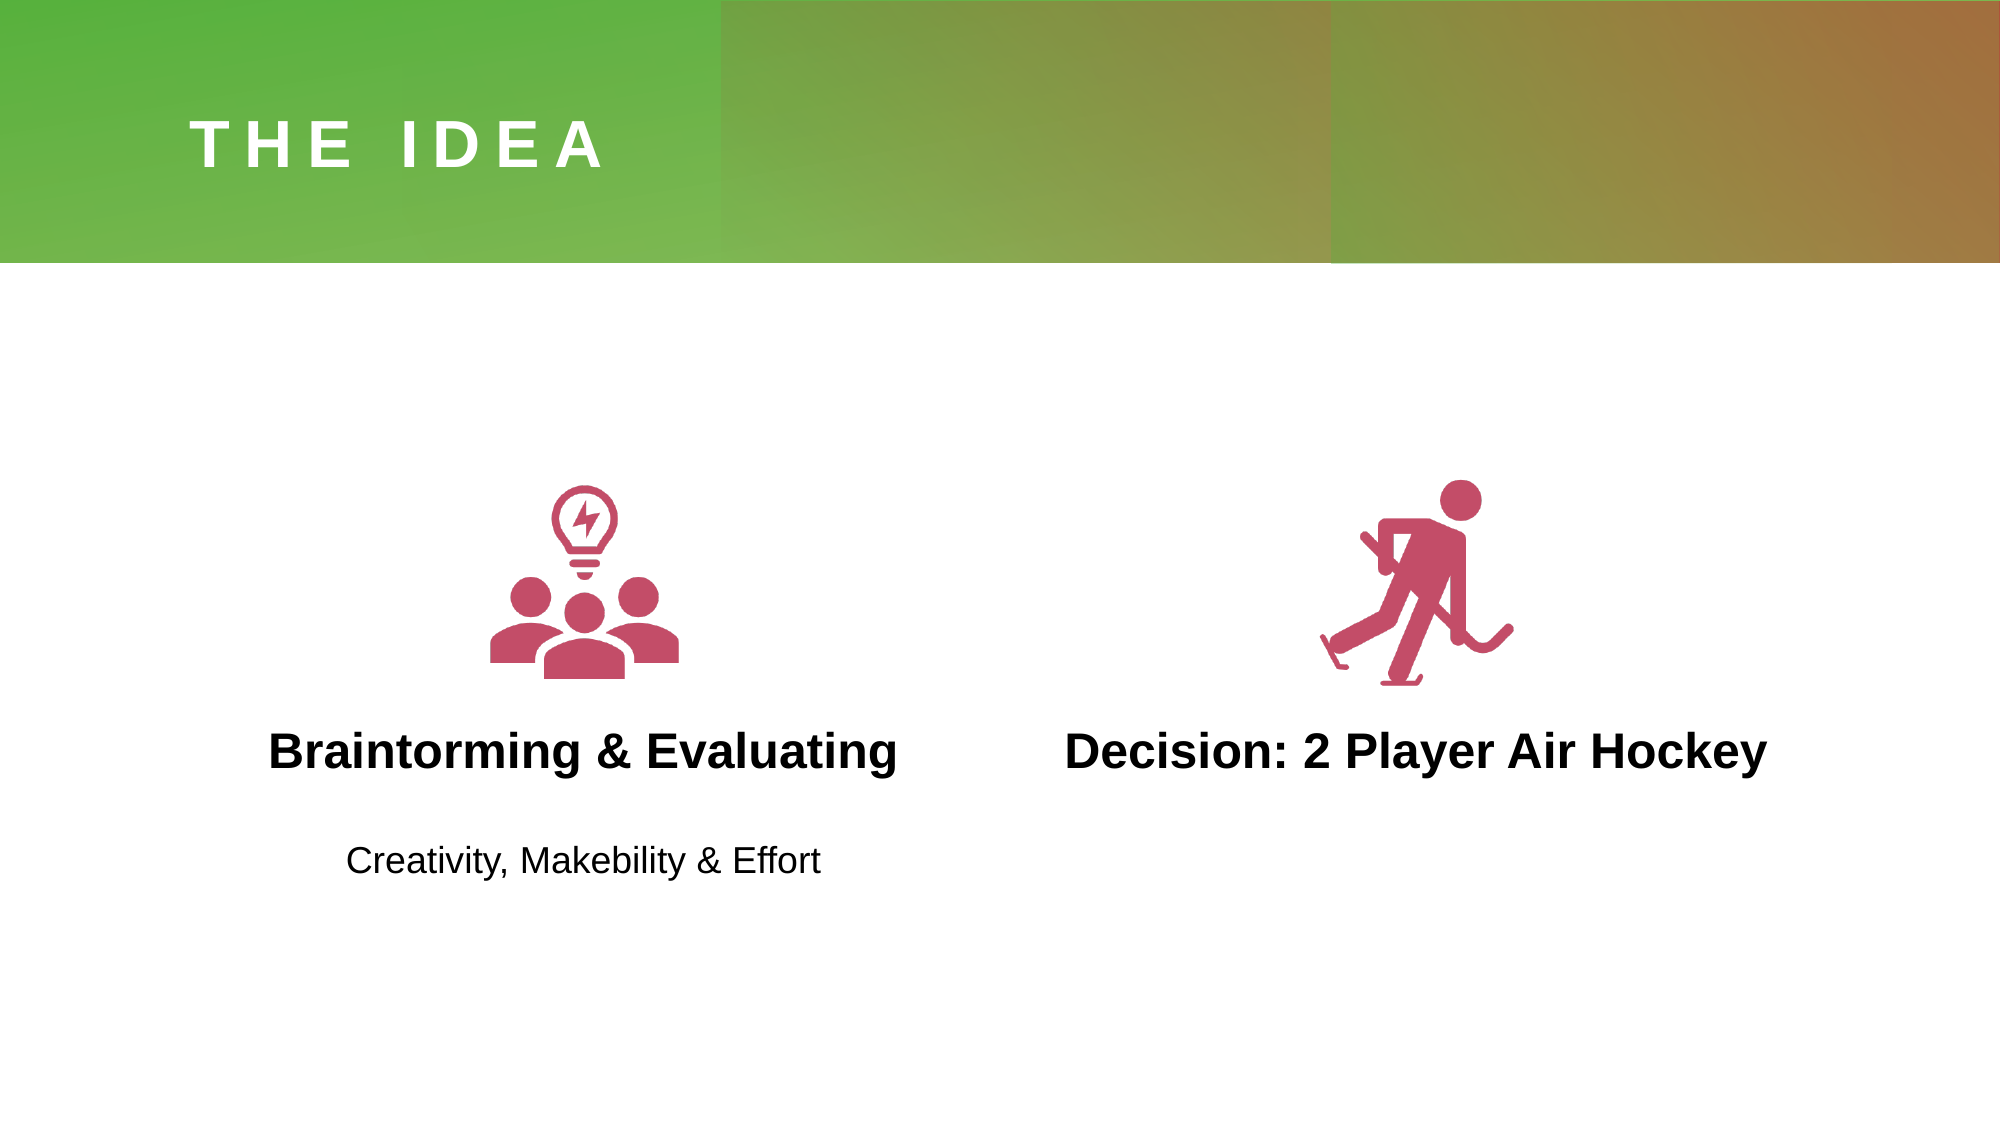

# The IdEA
Braintorming & Evaluating
Creativity, Makebility & Effort
Decision: 2 Player Air Hockey